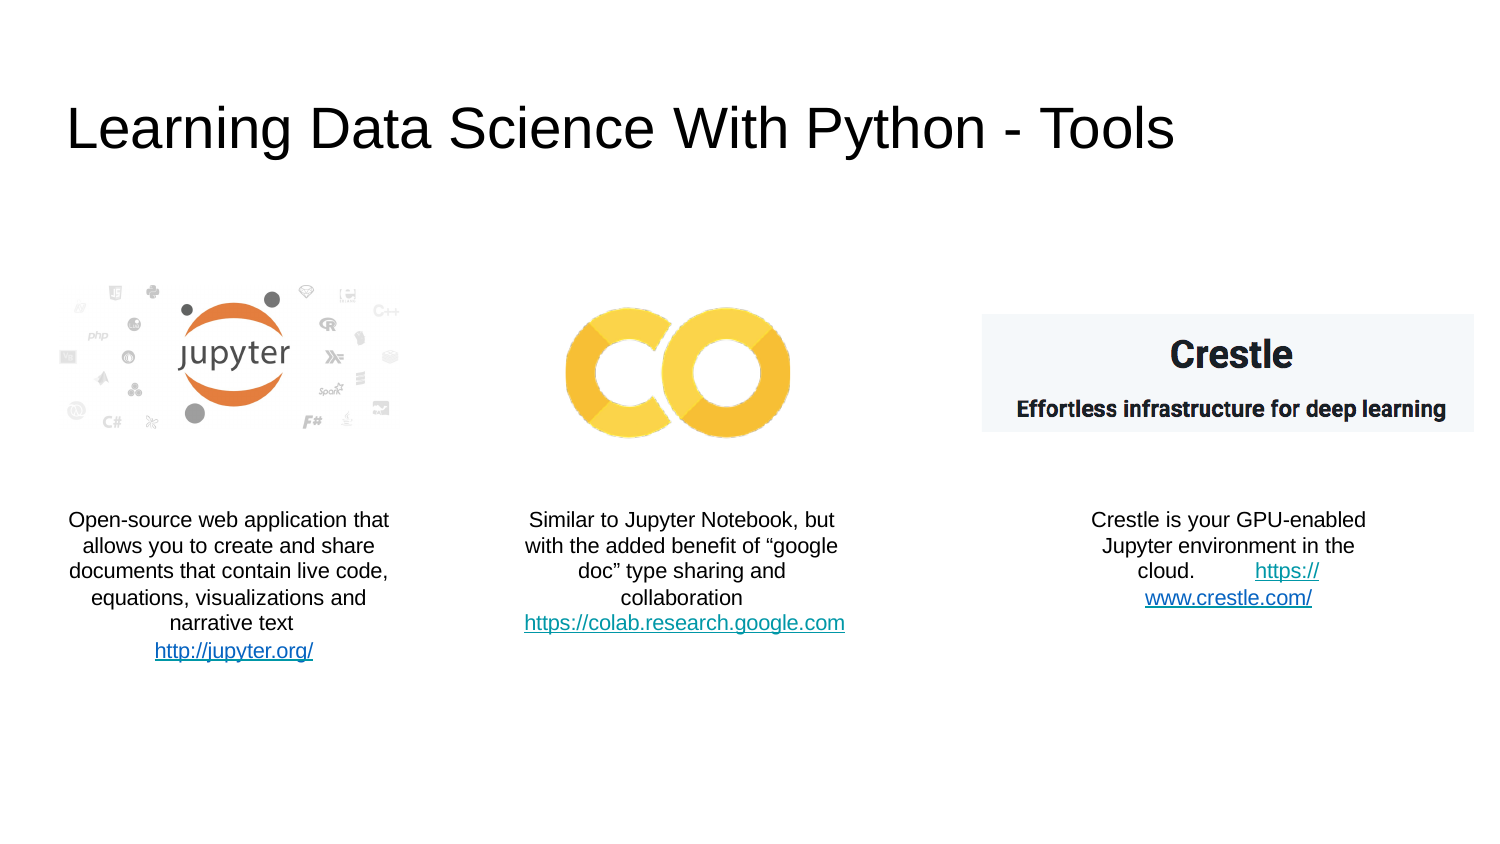

# Learning Data Science With Python - Tools

Open-source web application that  allows you to create and share  documents that contain live code,  equations, visualizations and  narrative text
http://jupyter.org/
Similar to Jupyter Notebook, but  with the added benefit of “google  doc” type sharing and  collaboration  https://colab.research.google.com
Crestle is your GPU-enabled  Jupyter environment in the  cloud.          https://www.crestle.com/